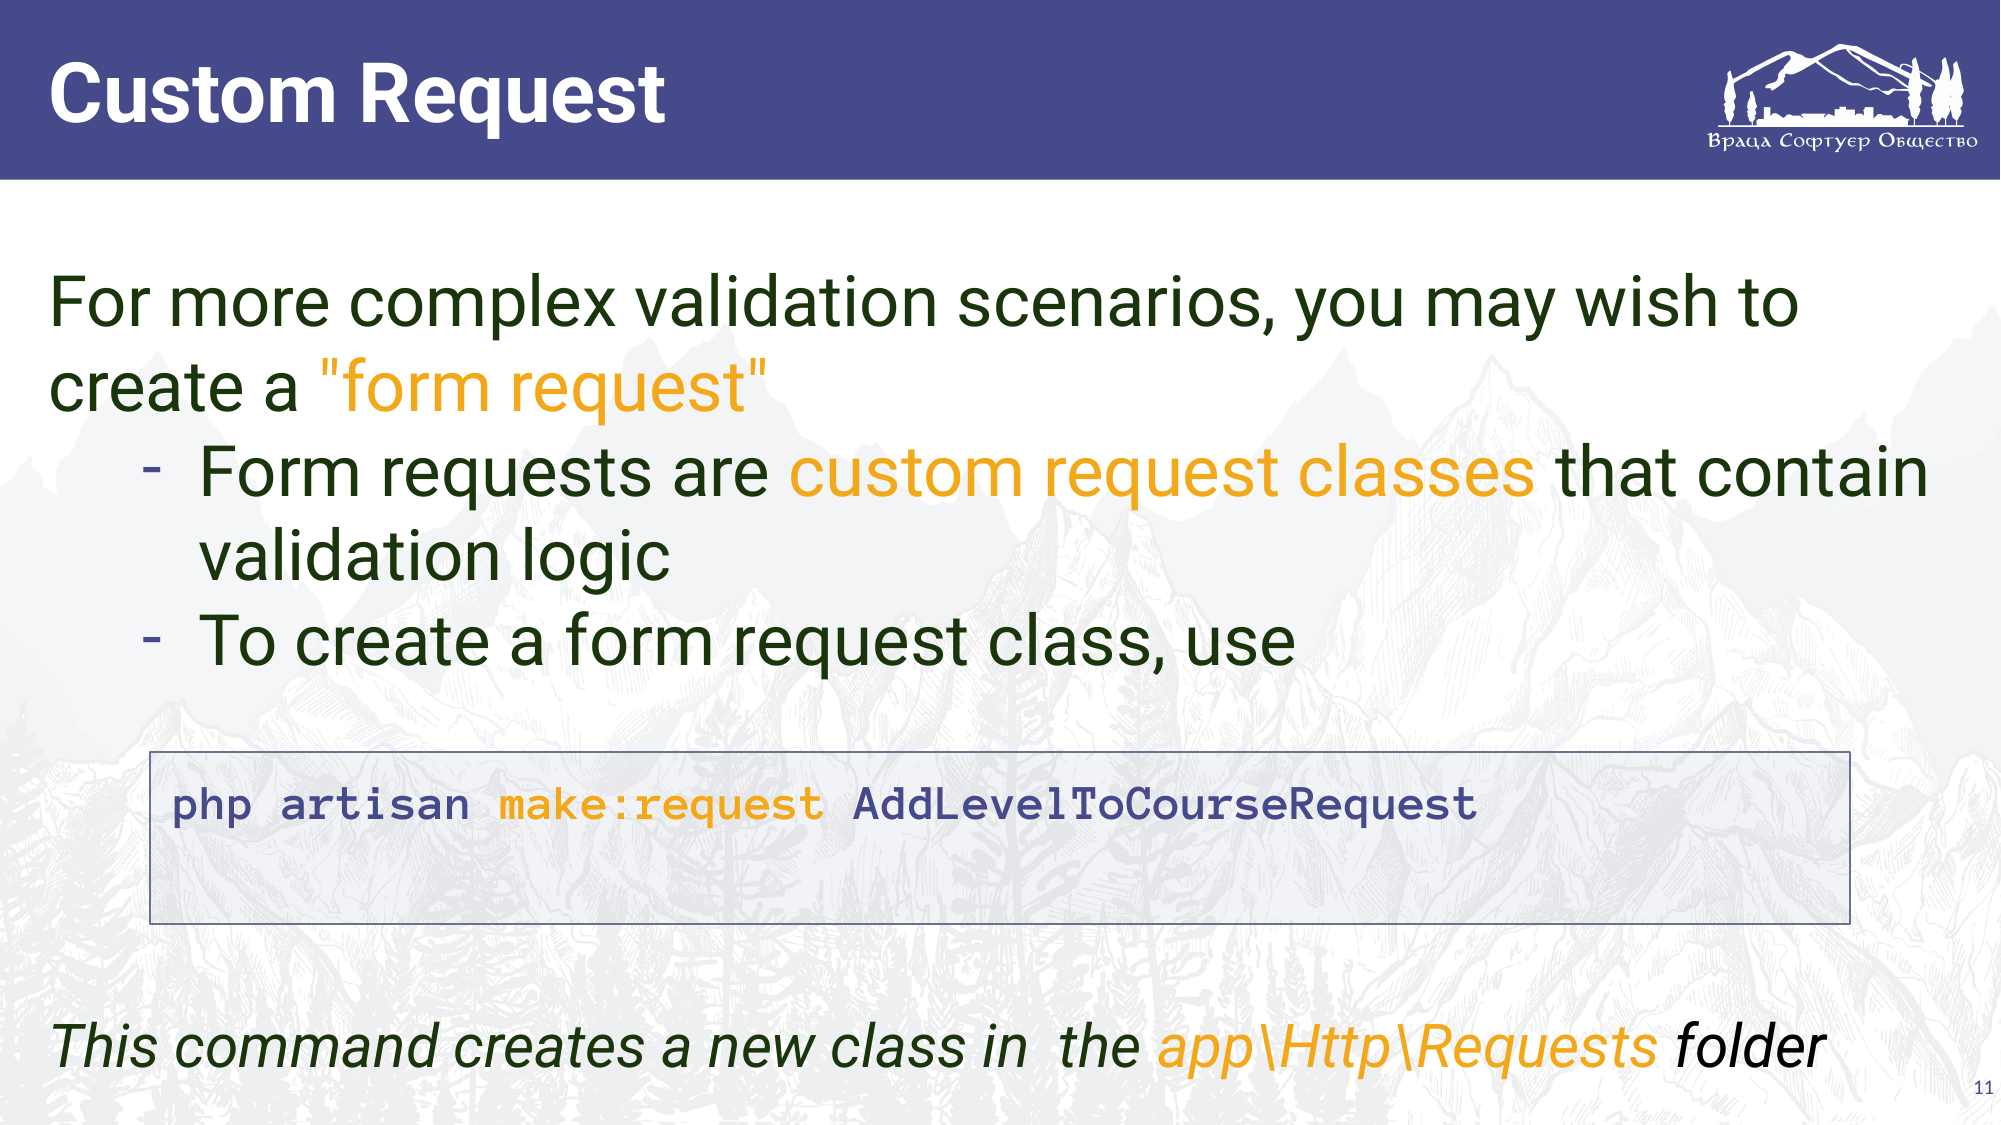

# Custom Request
For more complex validation scenarios, you may wish to create a "form request"
Form requests are custom request classes that contain validation logic
To create a form request class, use

This command creates a new class in  the app\Http\Requests folder

php artisan make:request AddLevelToCourseRequest

11